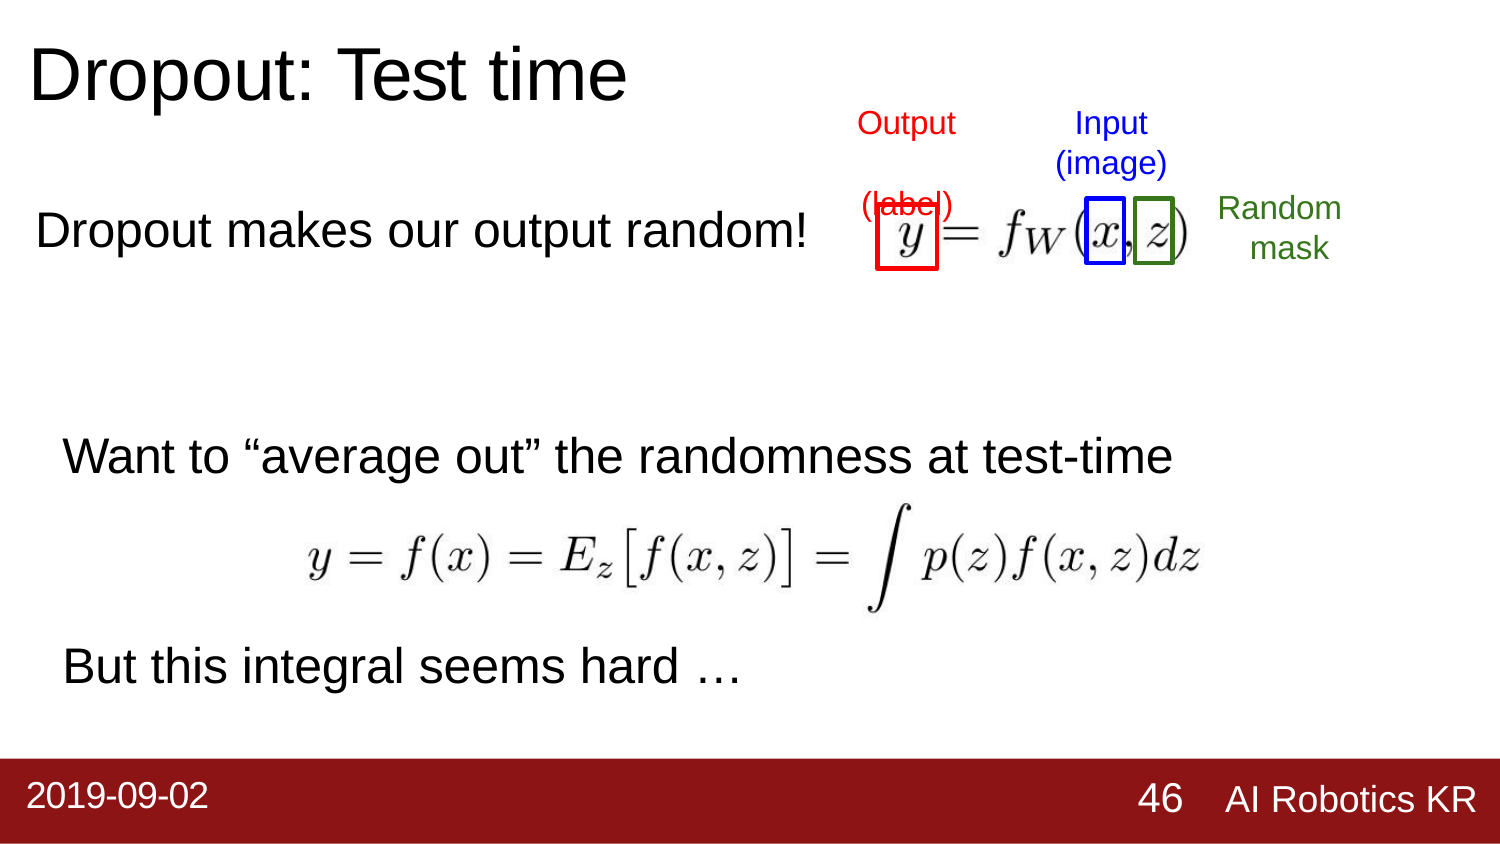

# Dropout: Test time
Input  (image)
Output  (label)
Random  mask
Dropout makes our output random!

Want to “average out” the randomness at test-time

But this integral seems hard …

AI Robotics KR
2019-09-02
46